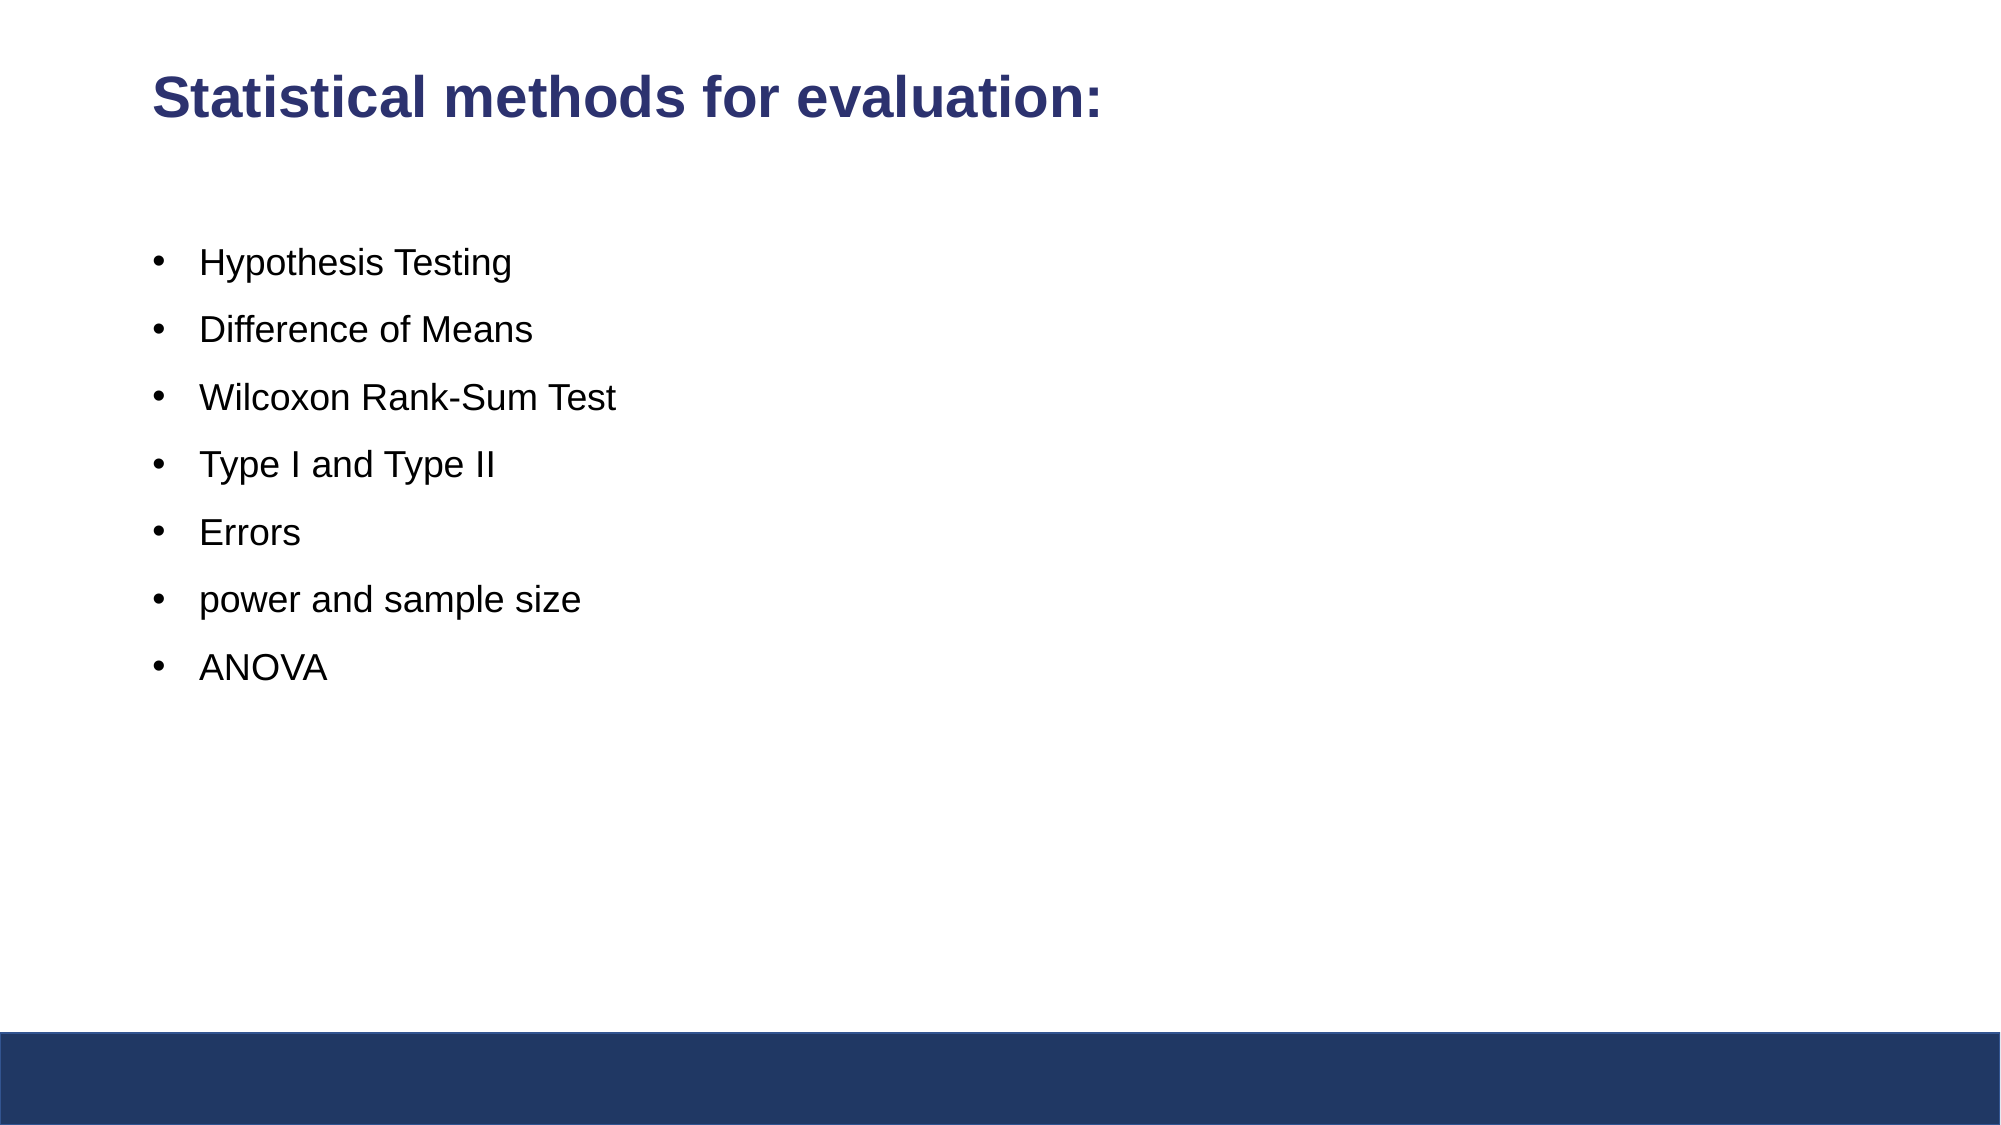

Statistical methods for evaluation:
Hypothesis Testing
Difference of Means
Wilcoxon Rank-Sum Test
Type I and Type II
Errors
power and sample size
ANOVA
50